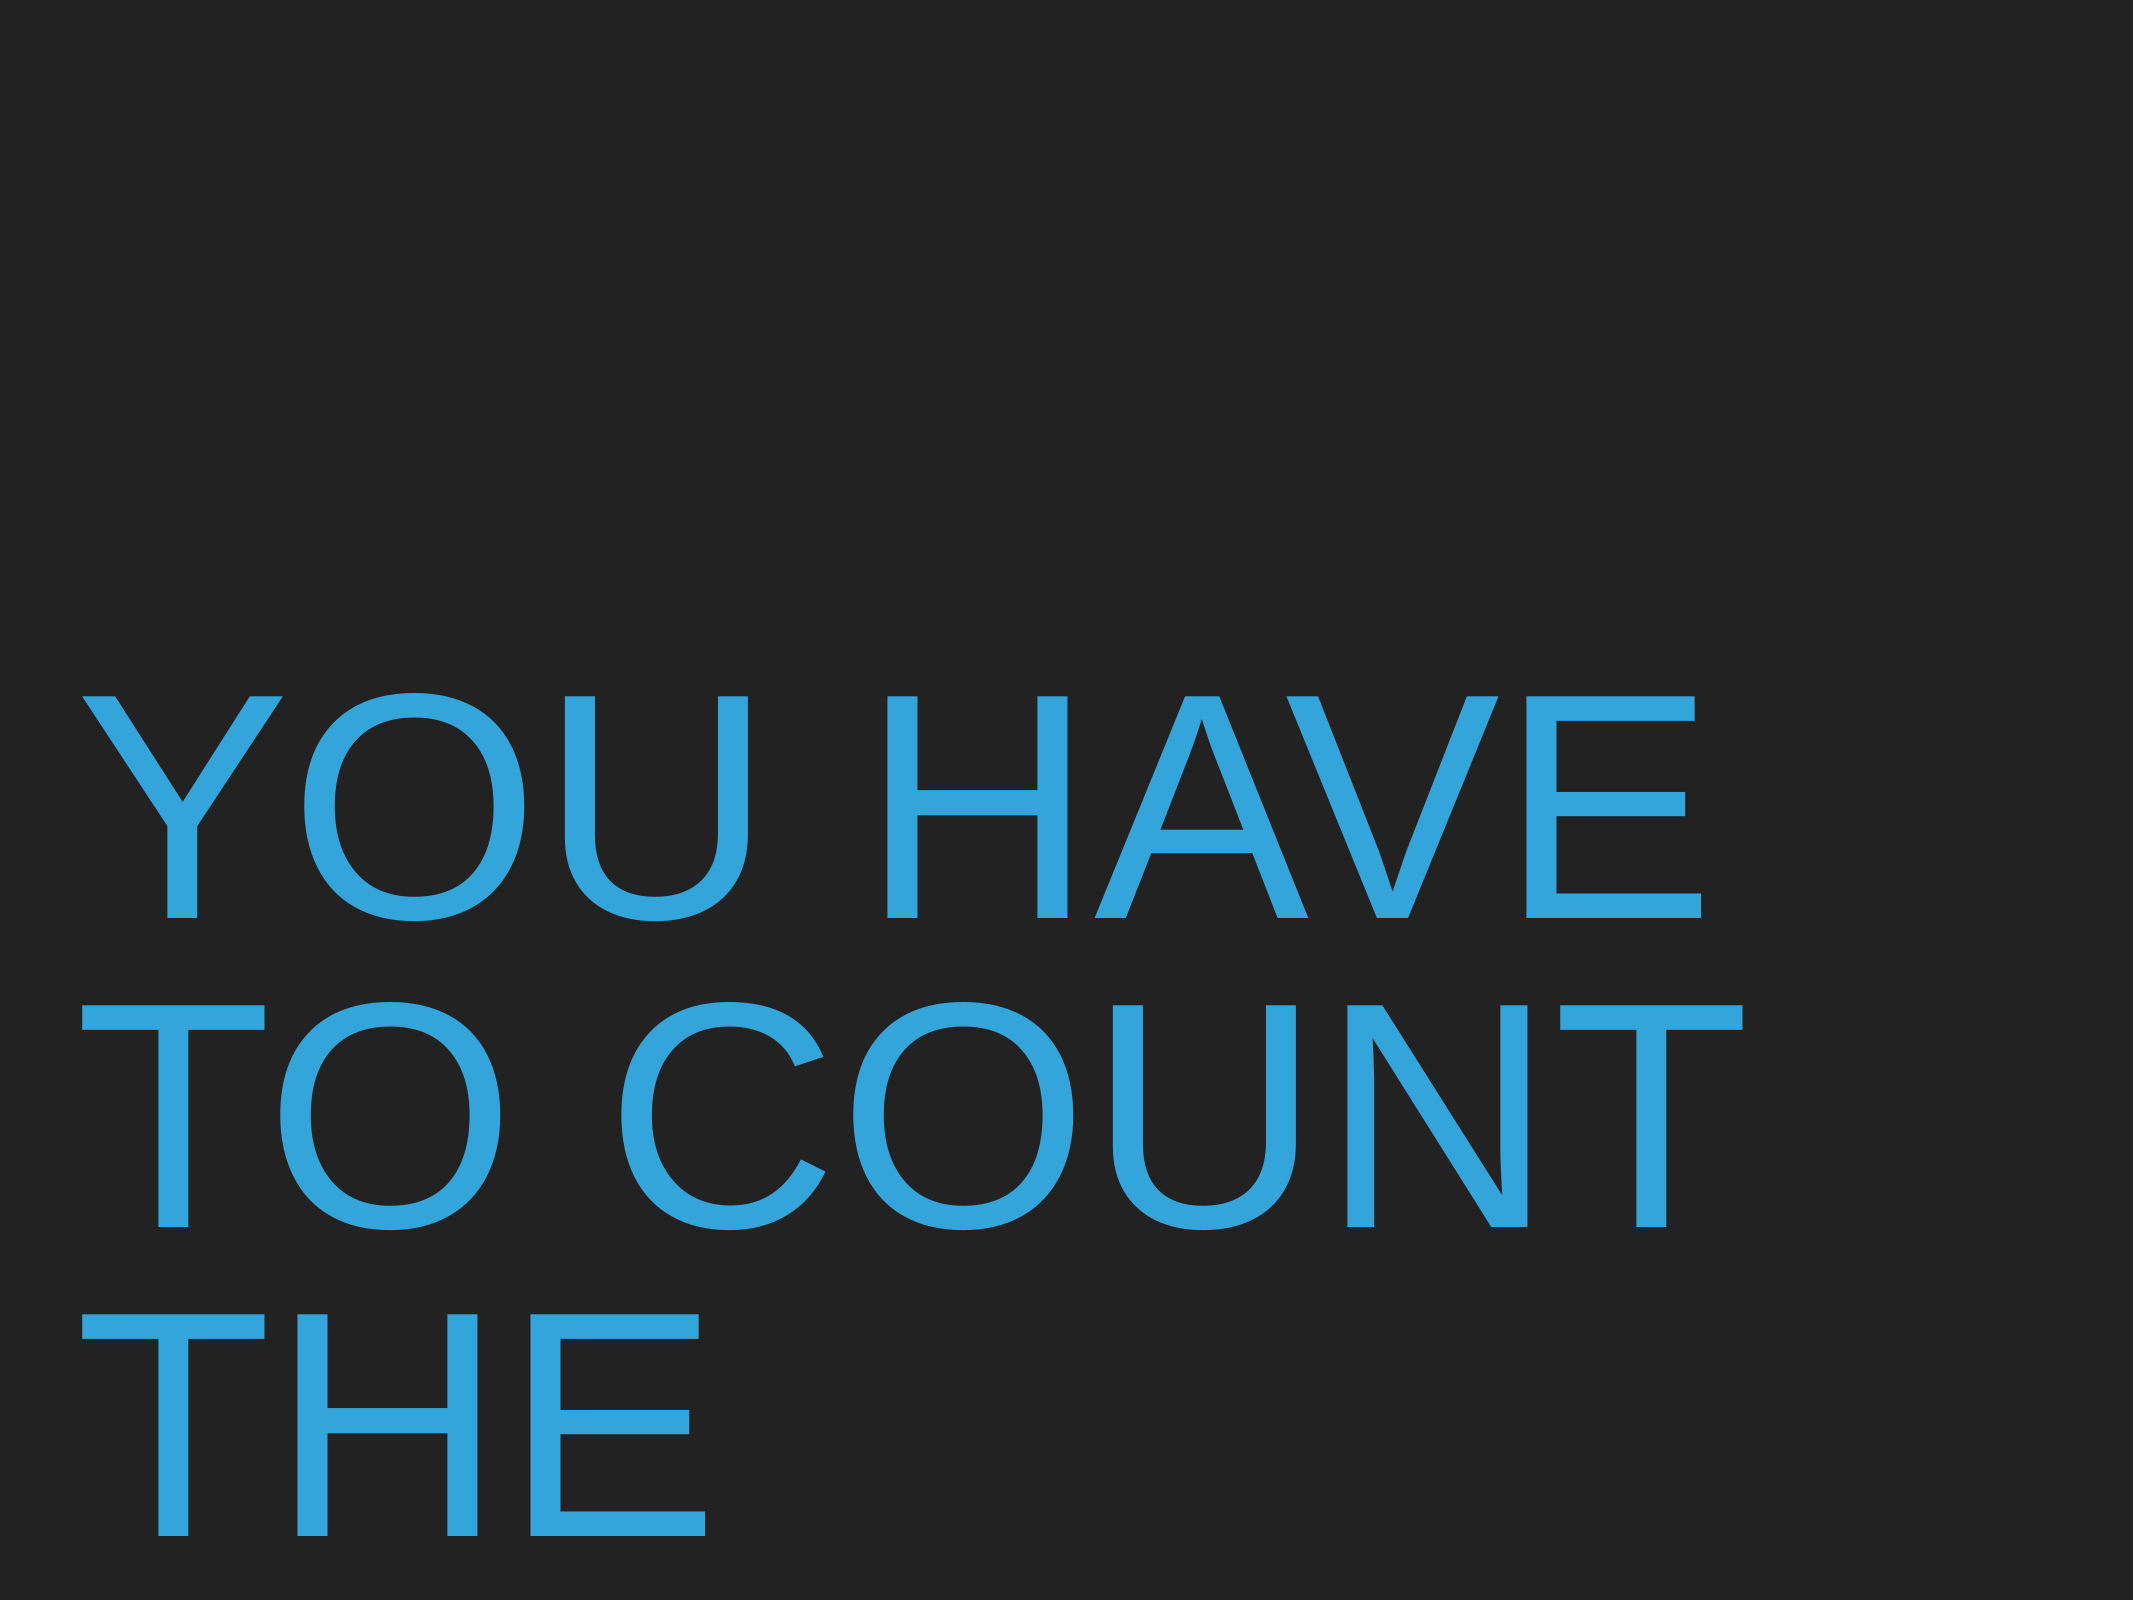

# you have to count the siblings.